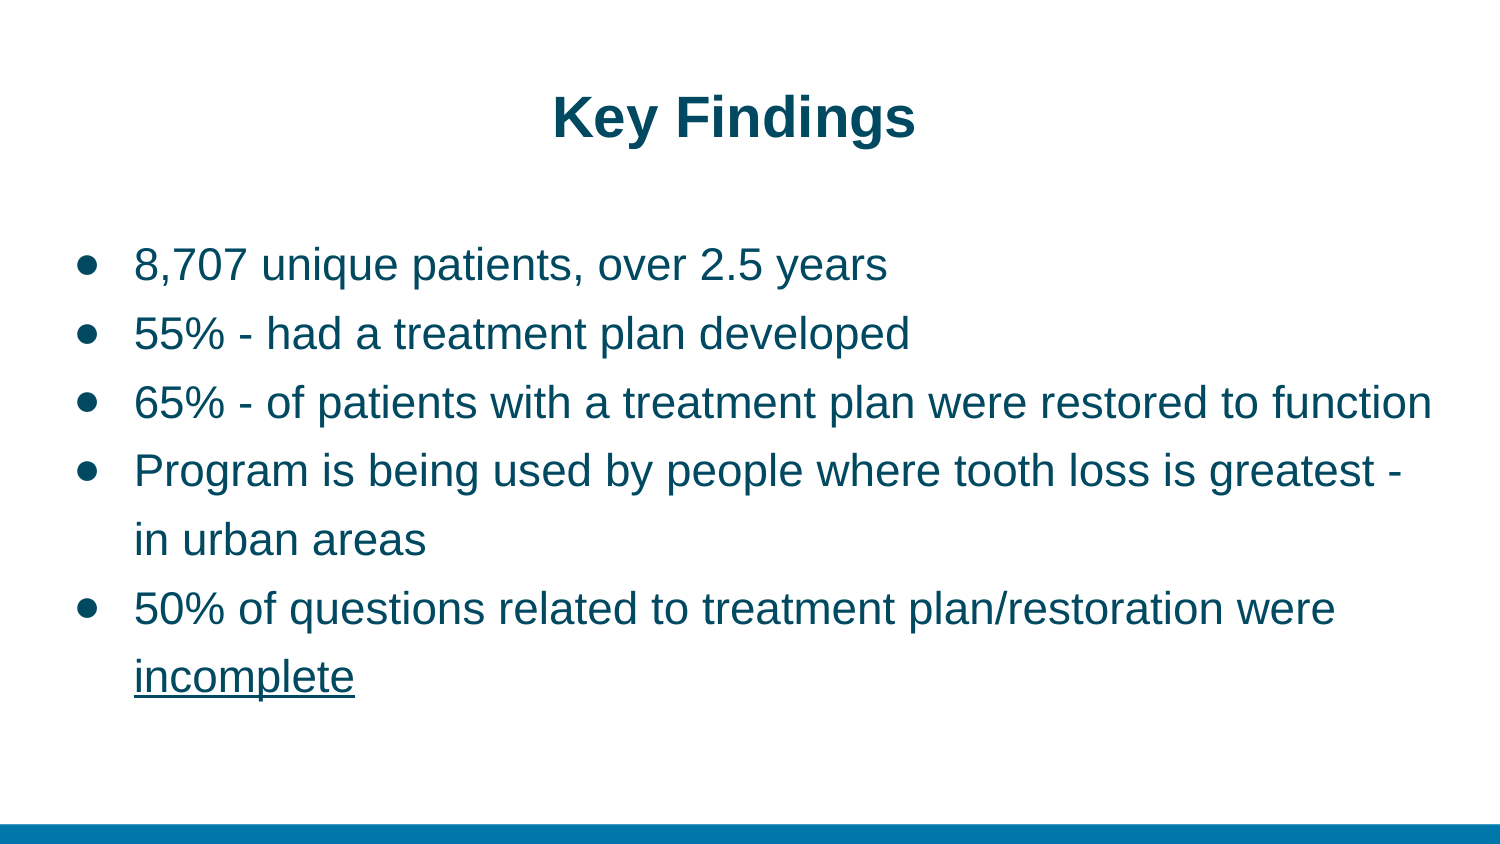

# Key Findings
8,707 unique patients, over 2.5 years
55% - had a treatment plan developed
65% - of patients with a treatment plan were restored to function
Program is being used by people where tooth loss is greatest - in urban areas
50% of questions related to treatment plan/restoration were incomplete